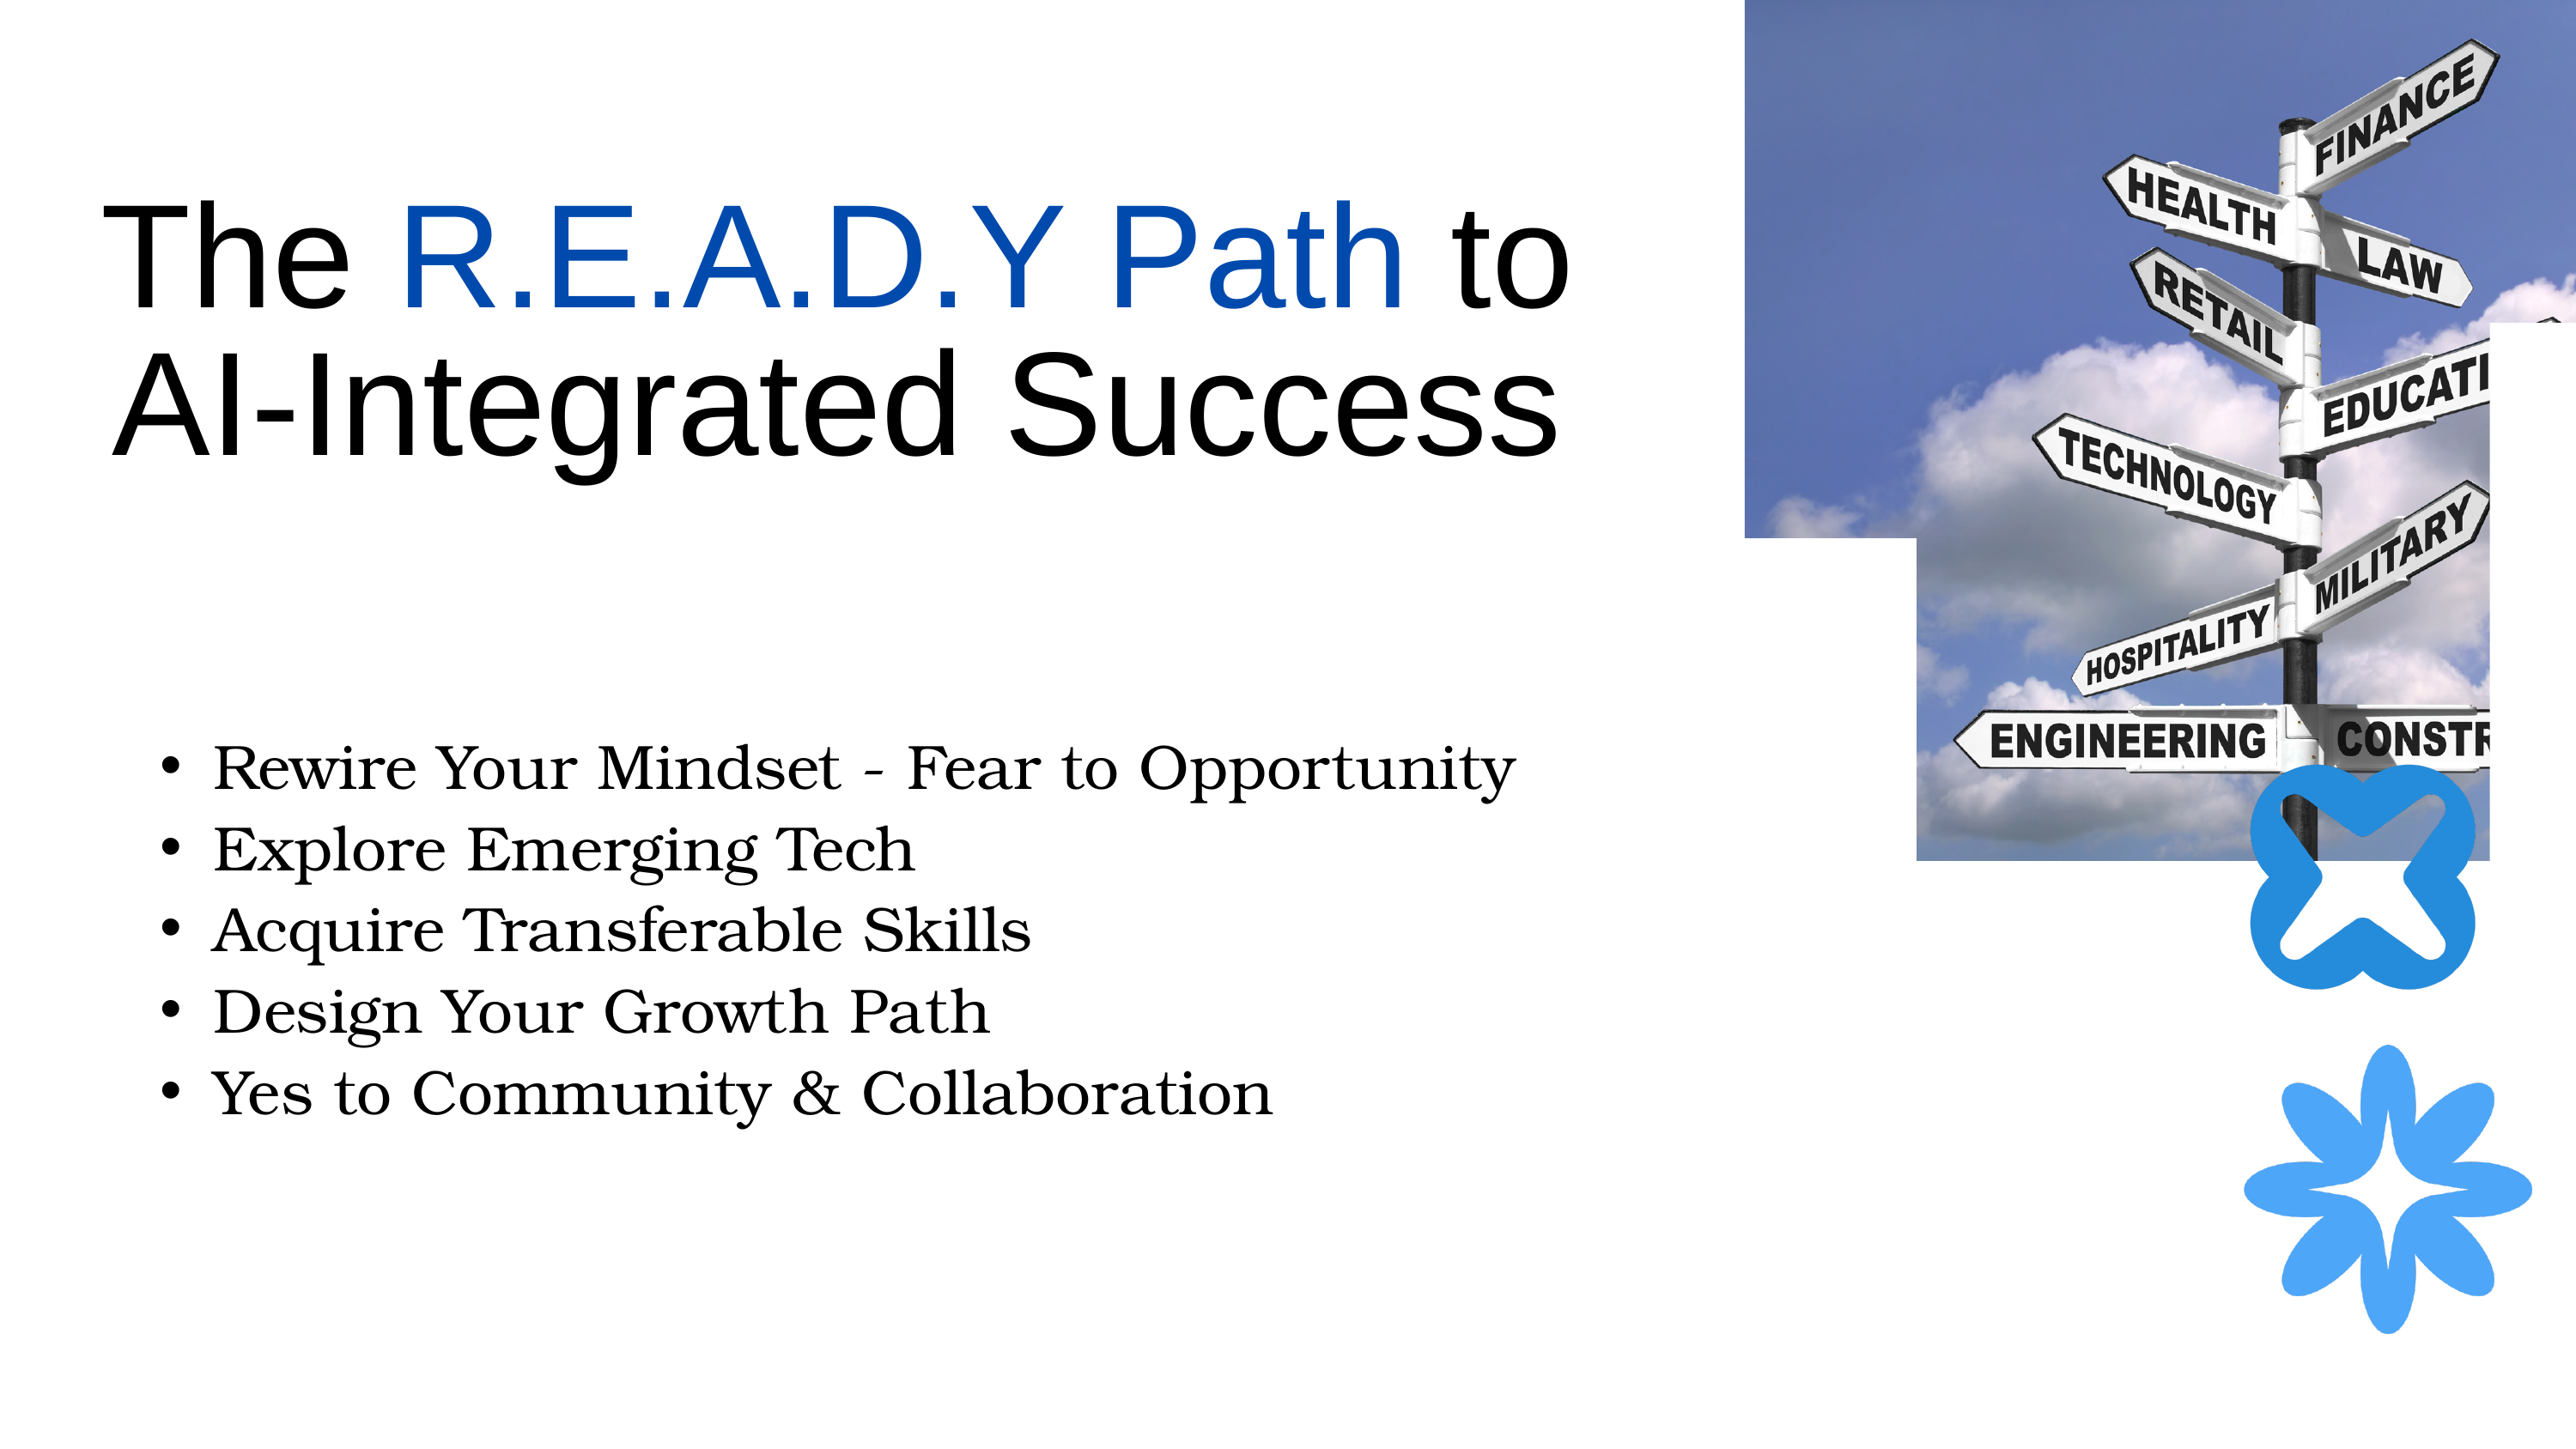

The R.E.A.D.Y Path to AI-Integrated Success
Rewire Your Mindset - Fear to Opportunity
Explore Emerging Tech
Acquire Transferable Skills
Design Your Growth Path
Yes to Community & Collaboration